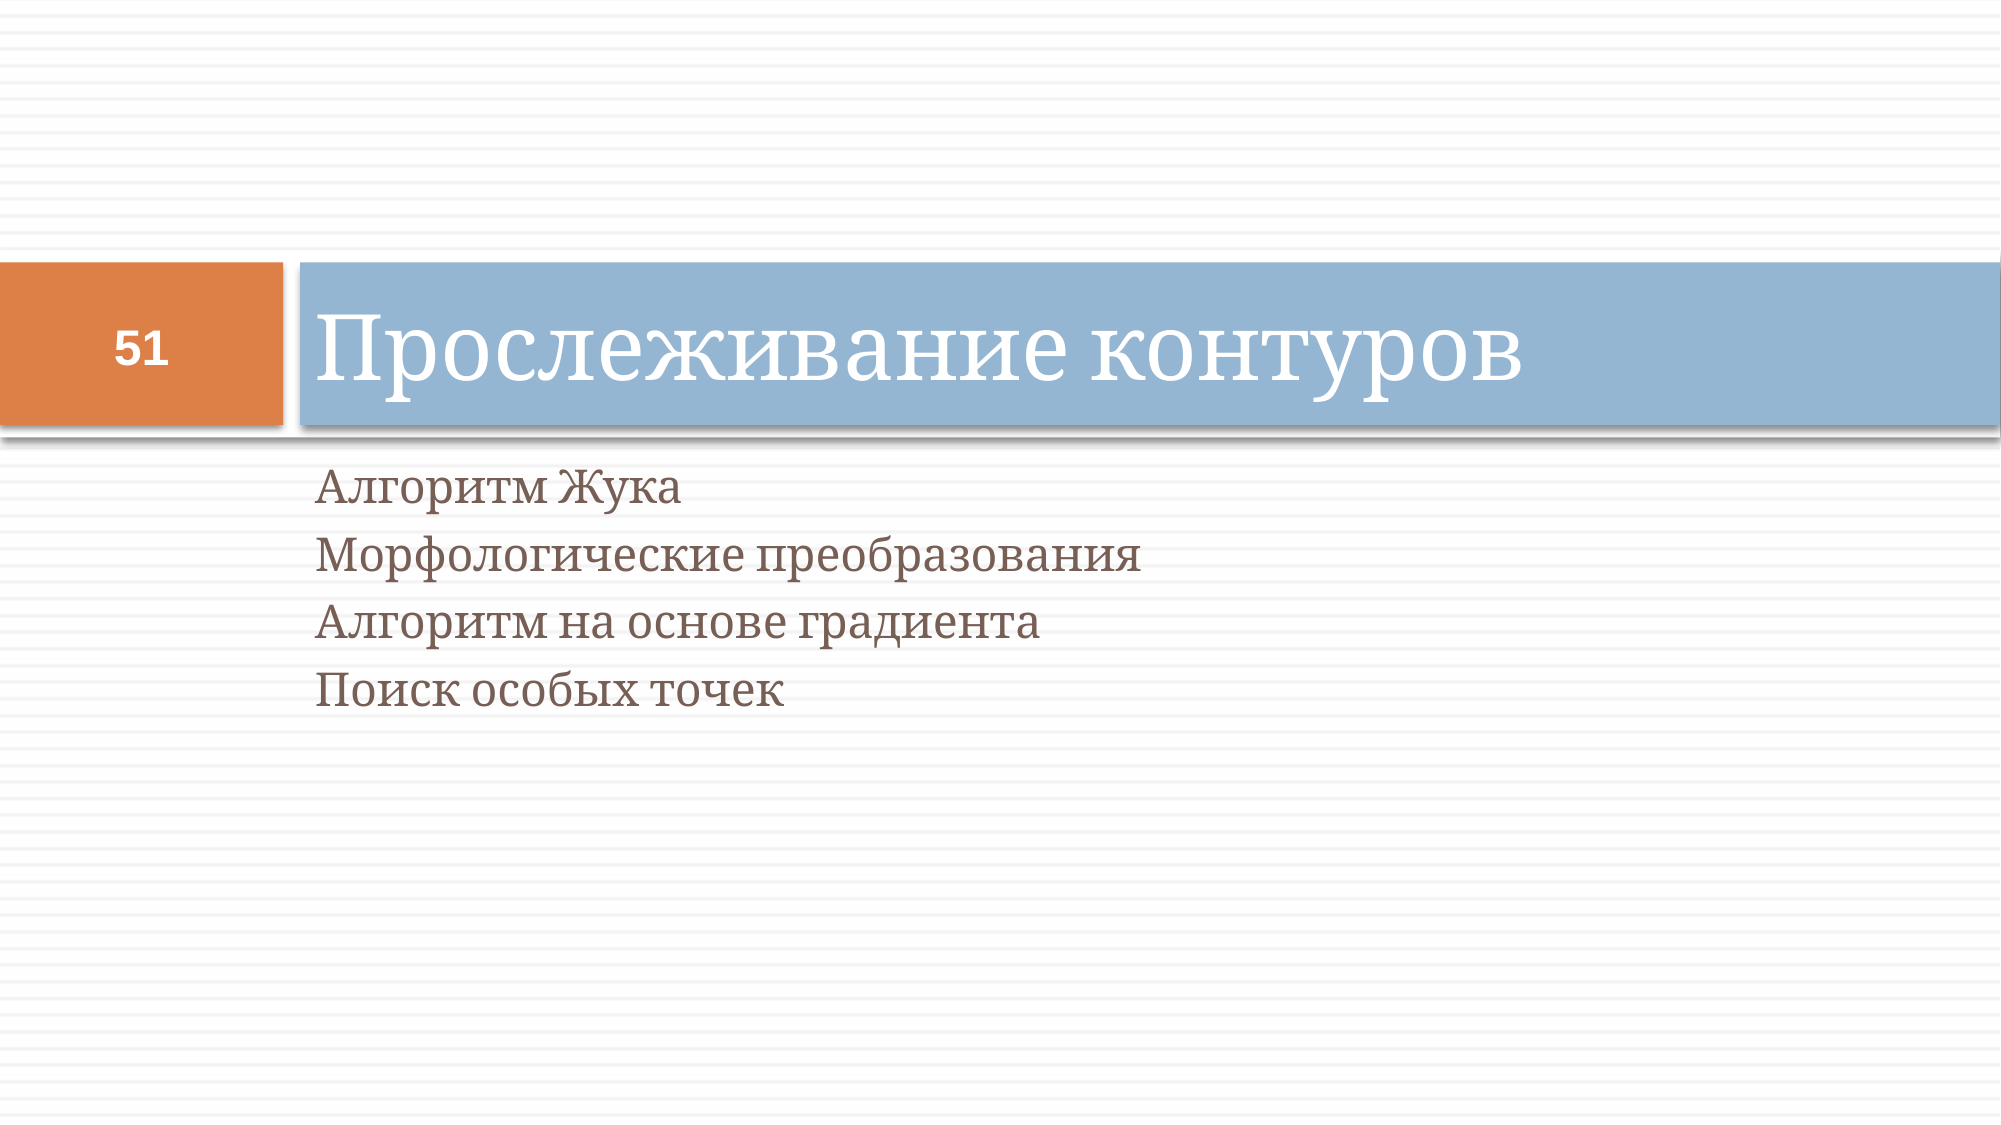

# Прослеживание контуров
51
Алгоритм Жука
Морфологические преобразования
Алгоритм на основе градиента
Поиск особых точек